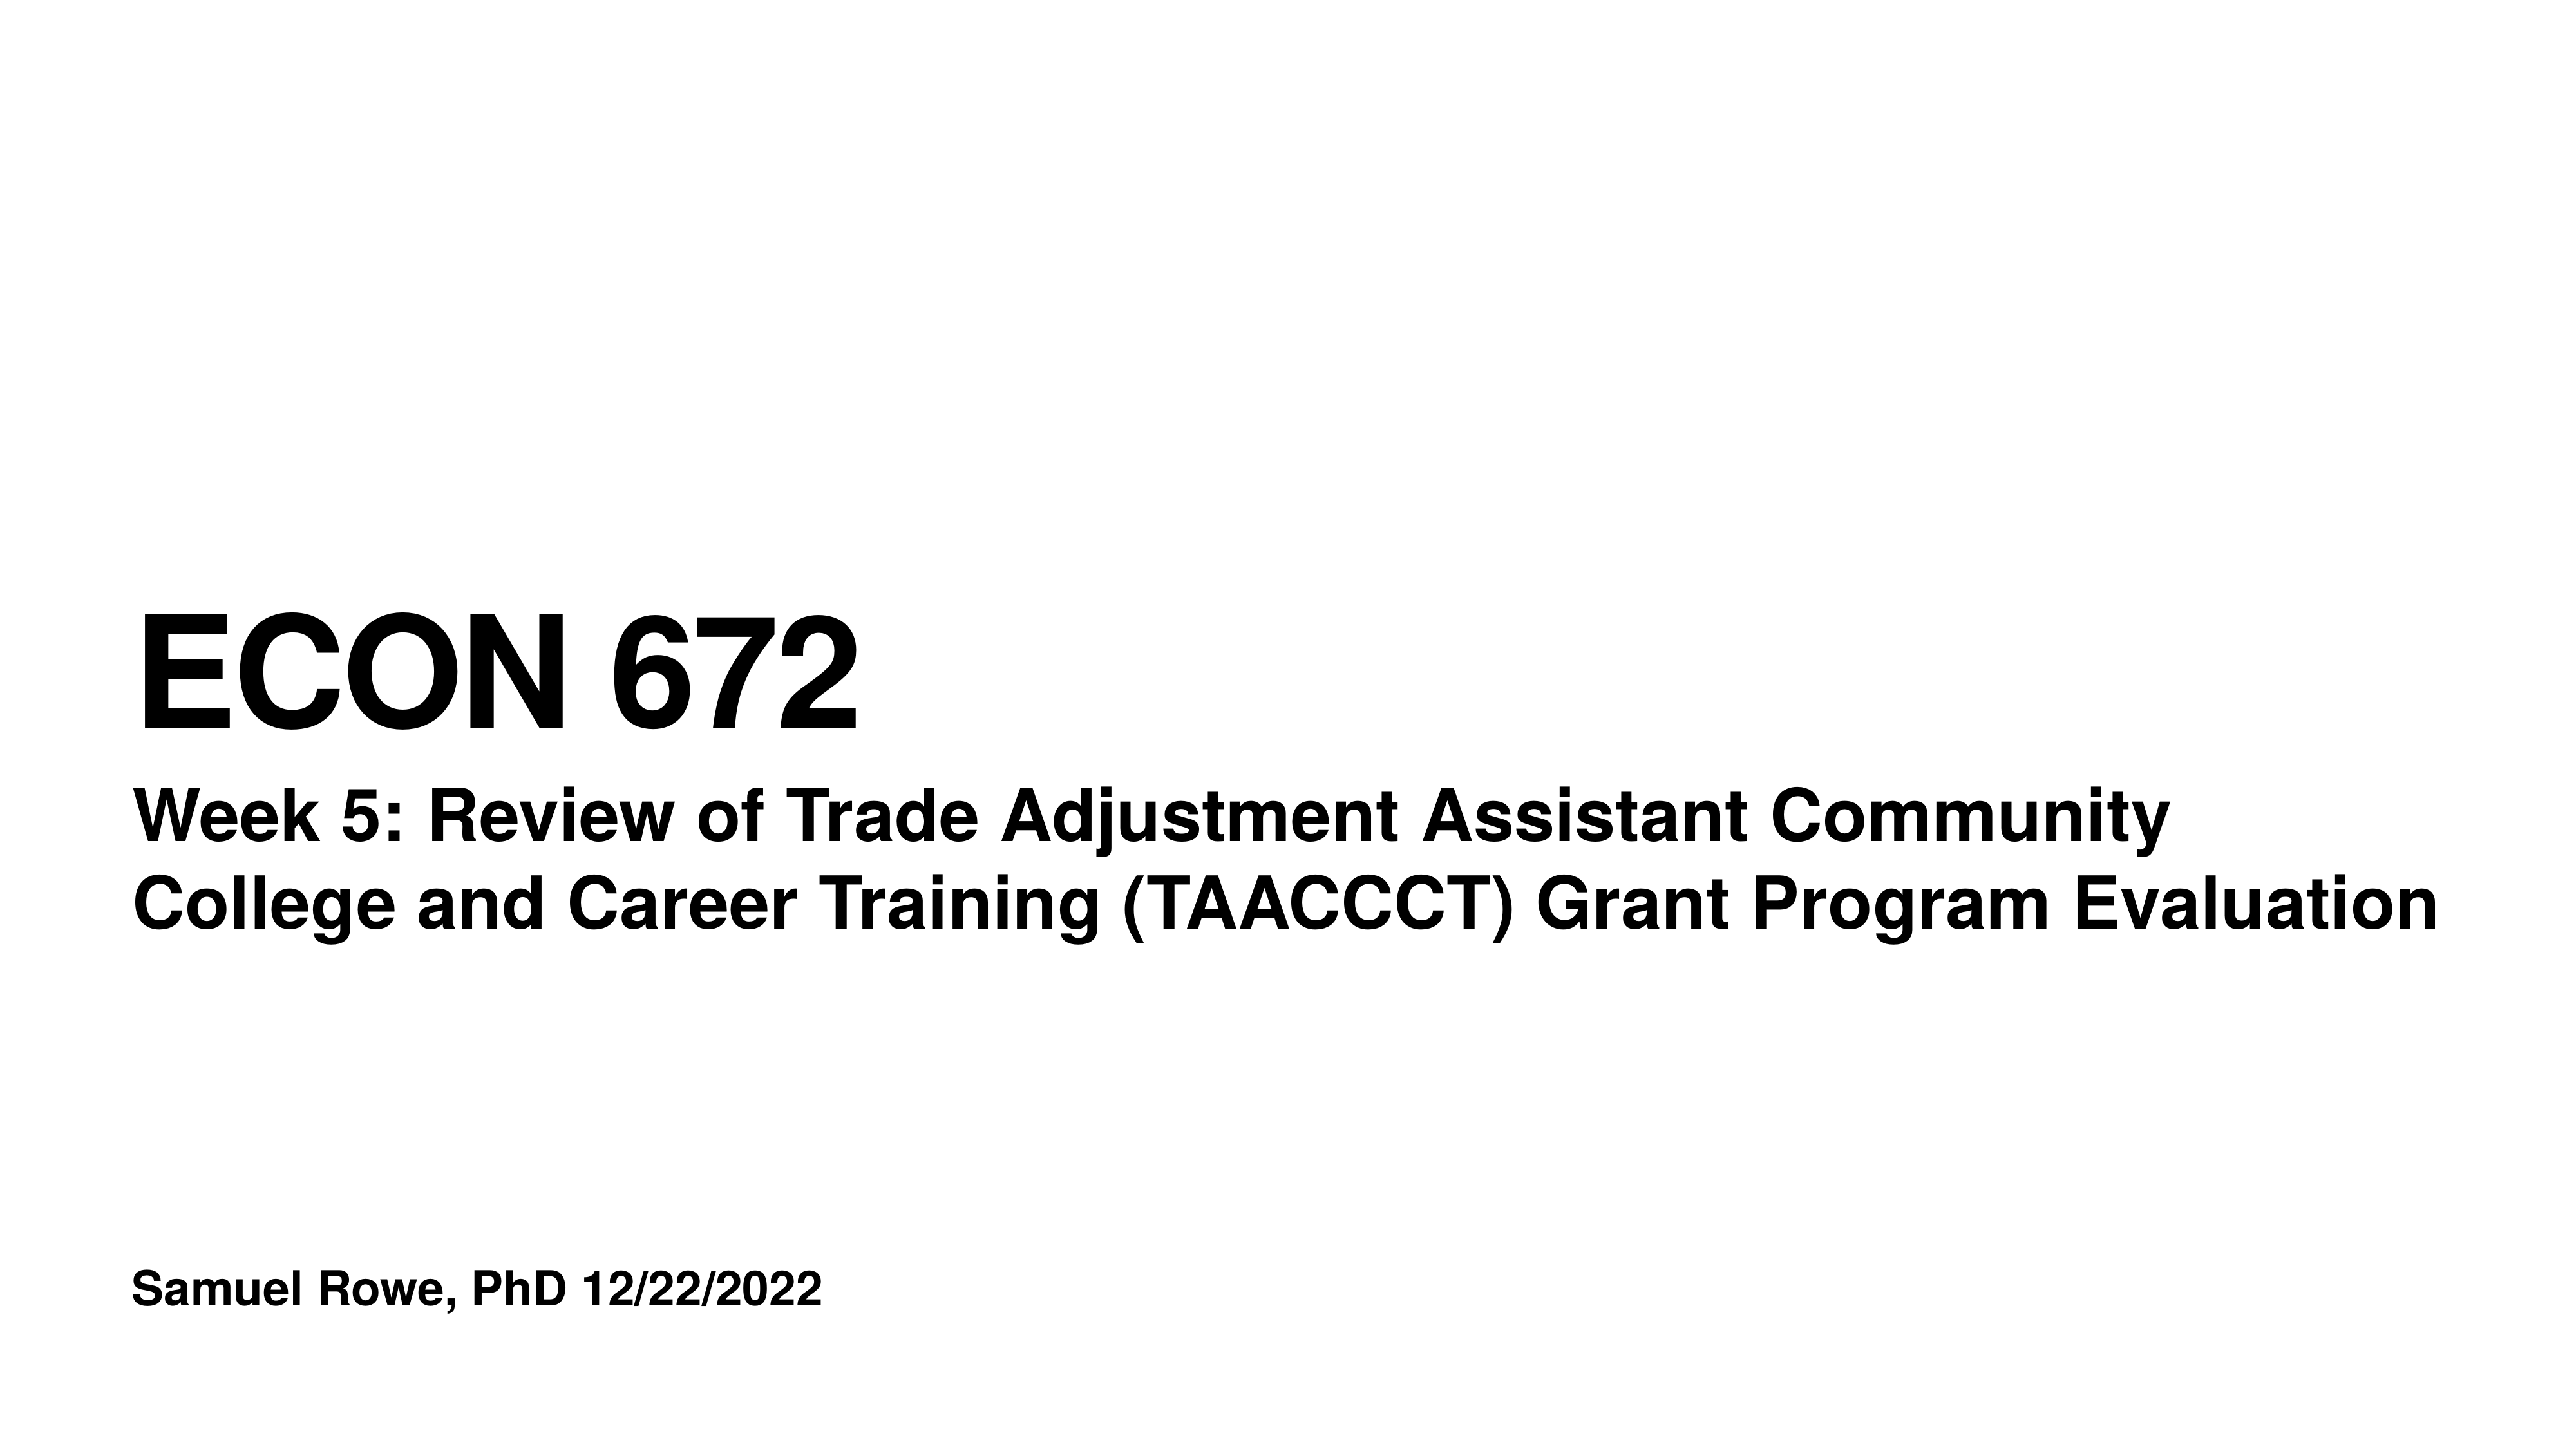

# ECON 672
Week 5: Review of Trade Adjustment Assistant Community College and Career Training (TAACCCT) Grant Program Evaluation
Samuel Rowe, PhD 12/22/2022